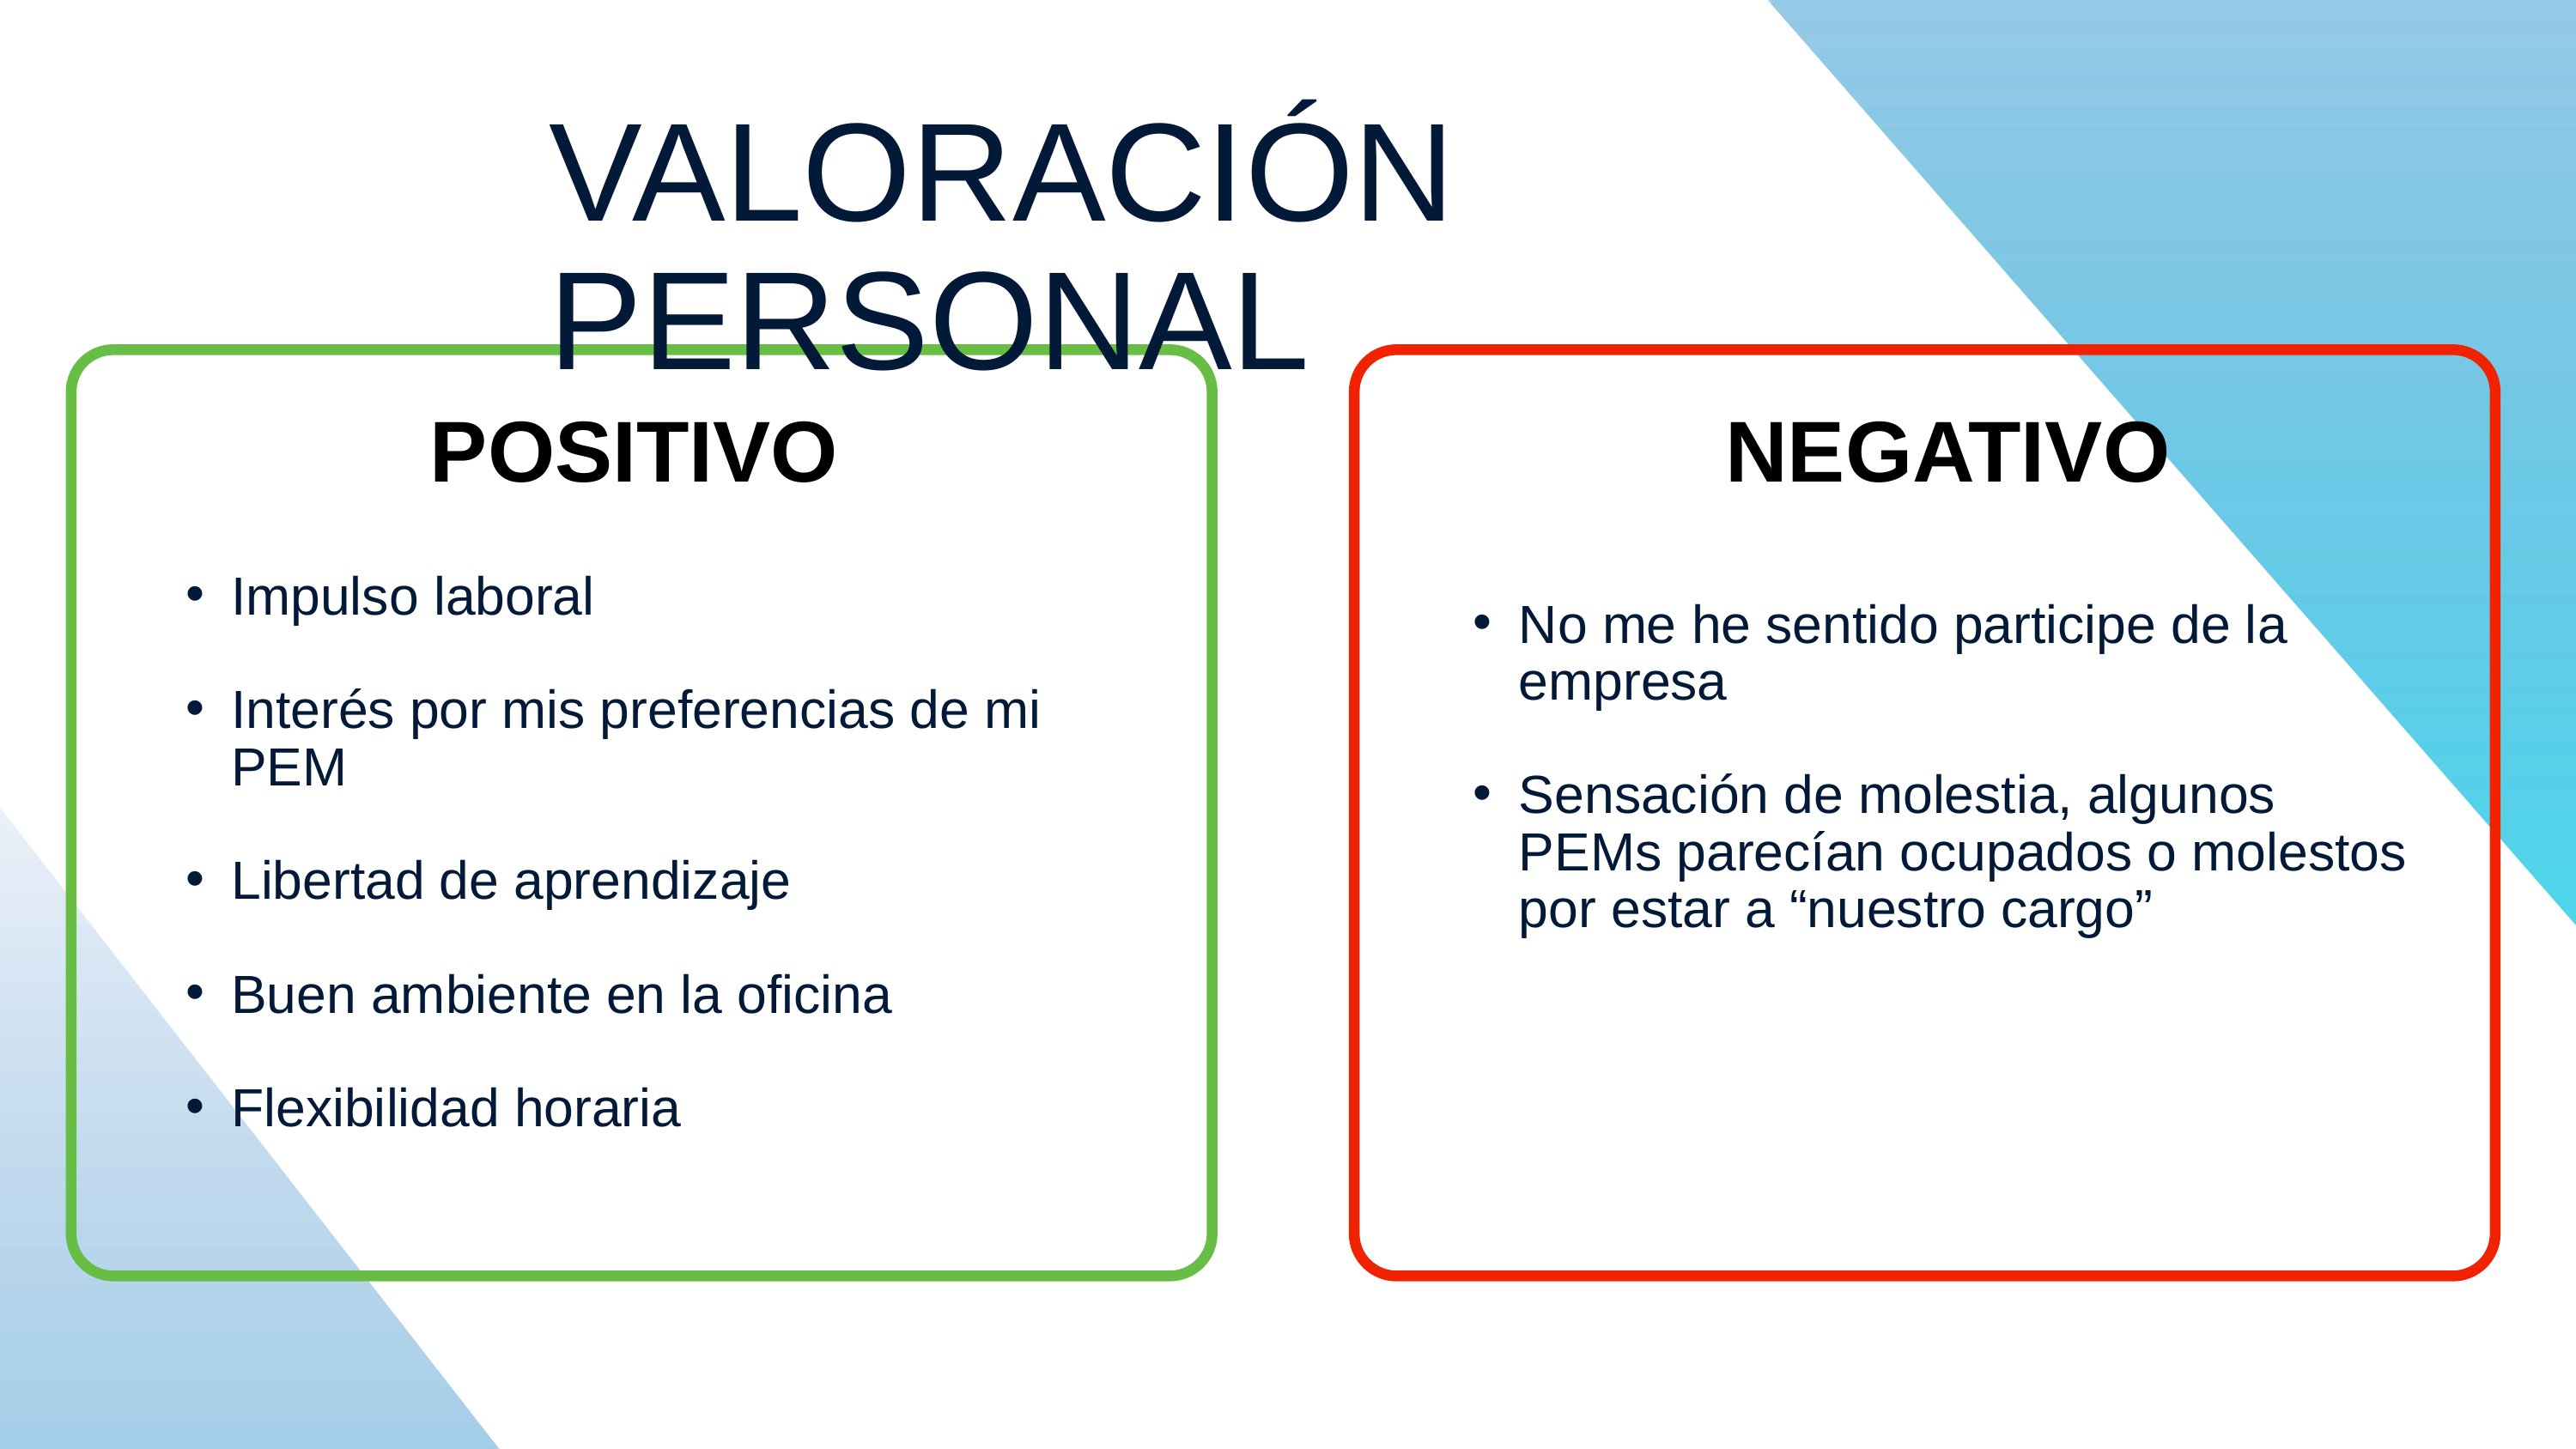

VALORACIÓN PERSONAL

POSITIVO
NEGATIVO

Impulso laboral

Interés por mis preferencias de mi PEM

Libertad de aprendizaje

Buen ambiente en la oficina

Flexibilidad horaria

No me he sentido participe de la empresa

Sensación de molestia, algunos PEMs parecían ocupados o molestos por estar a “nuestro cargo”